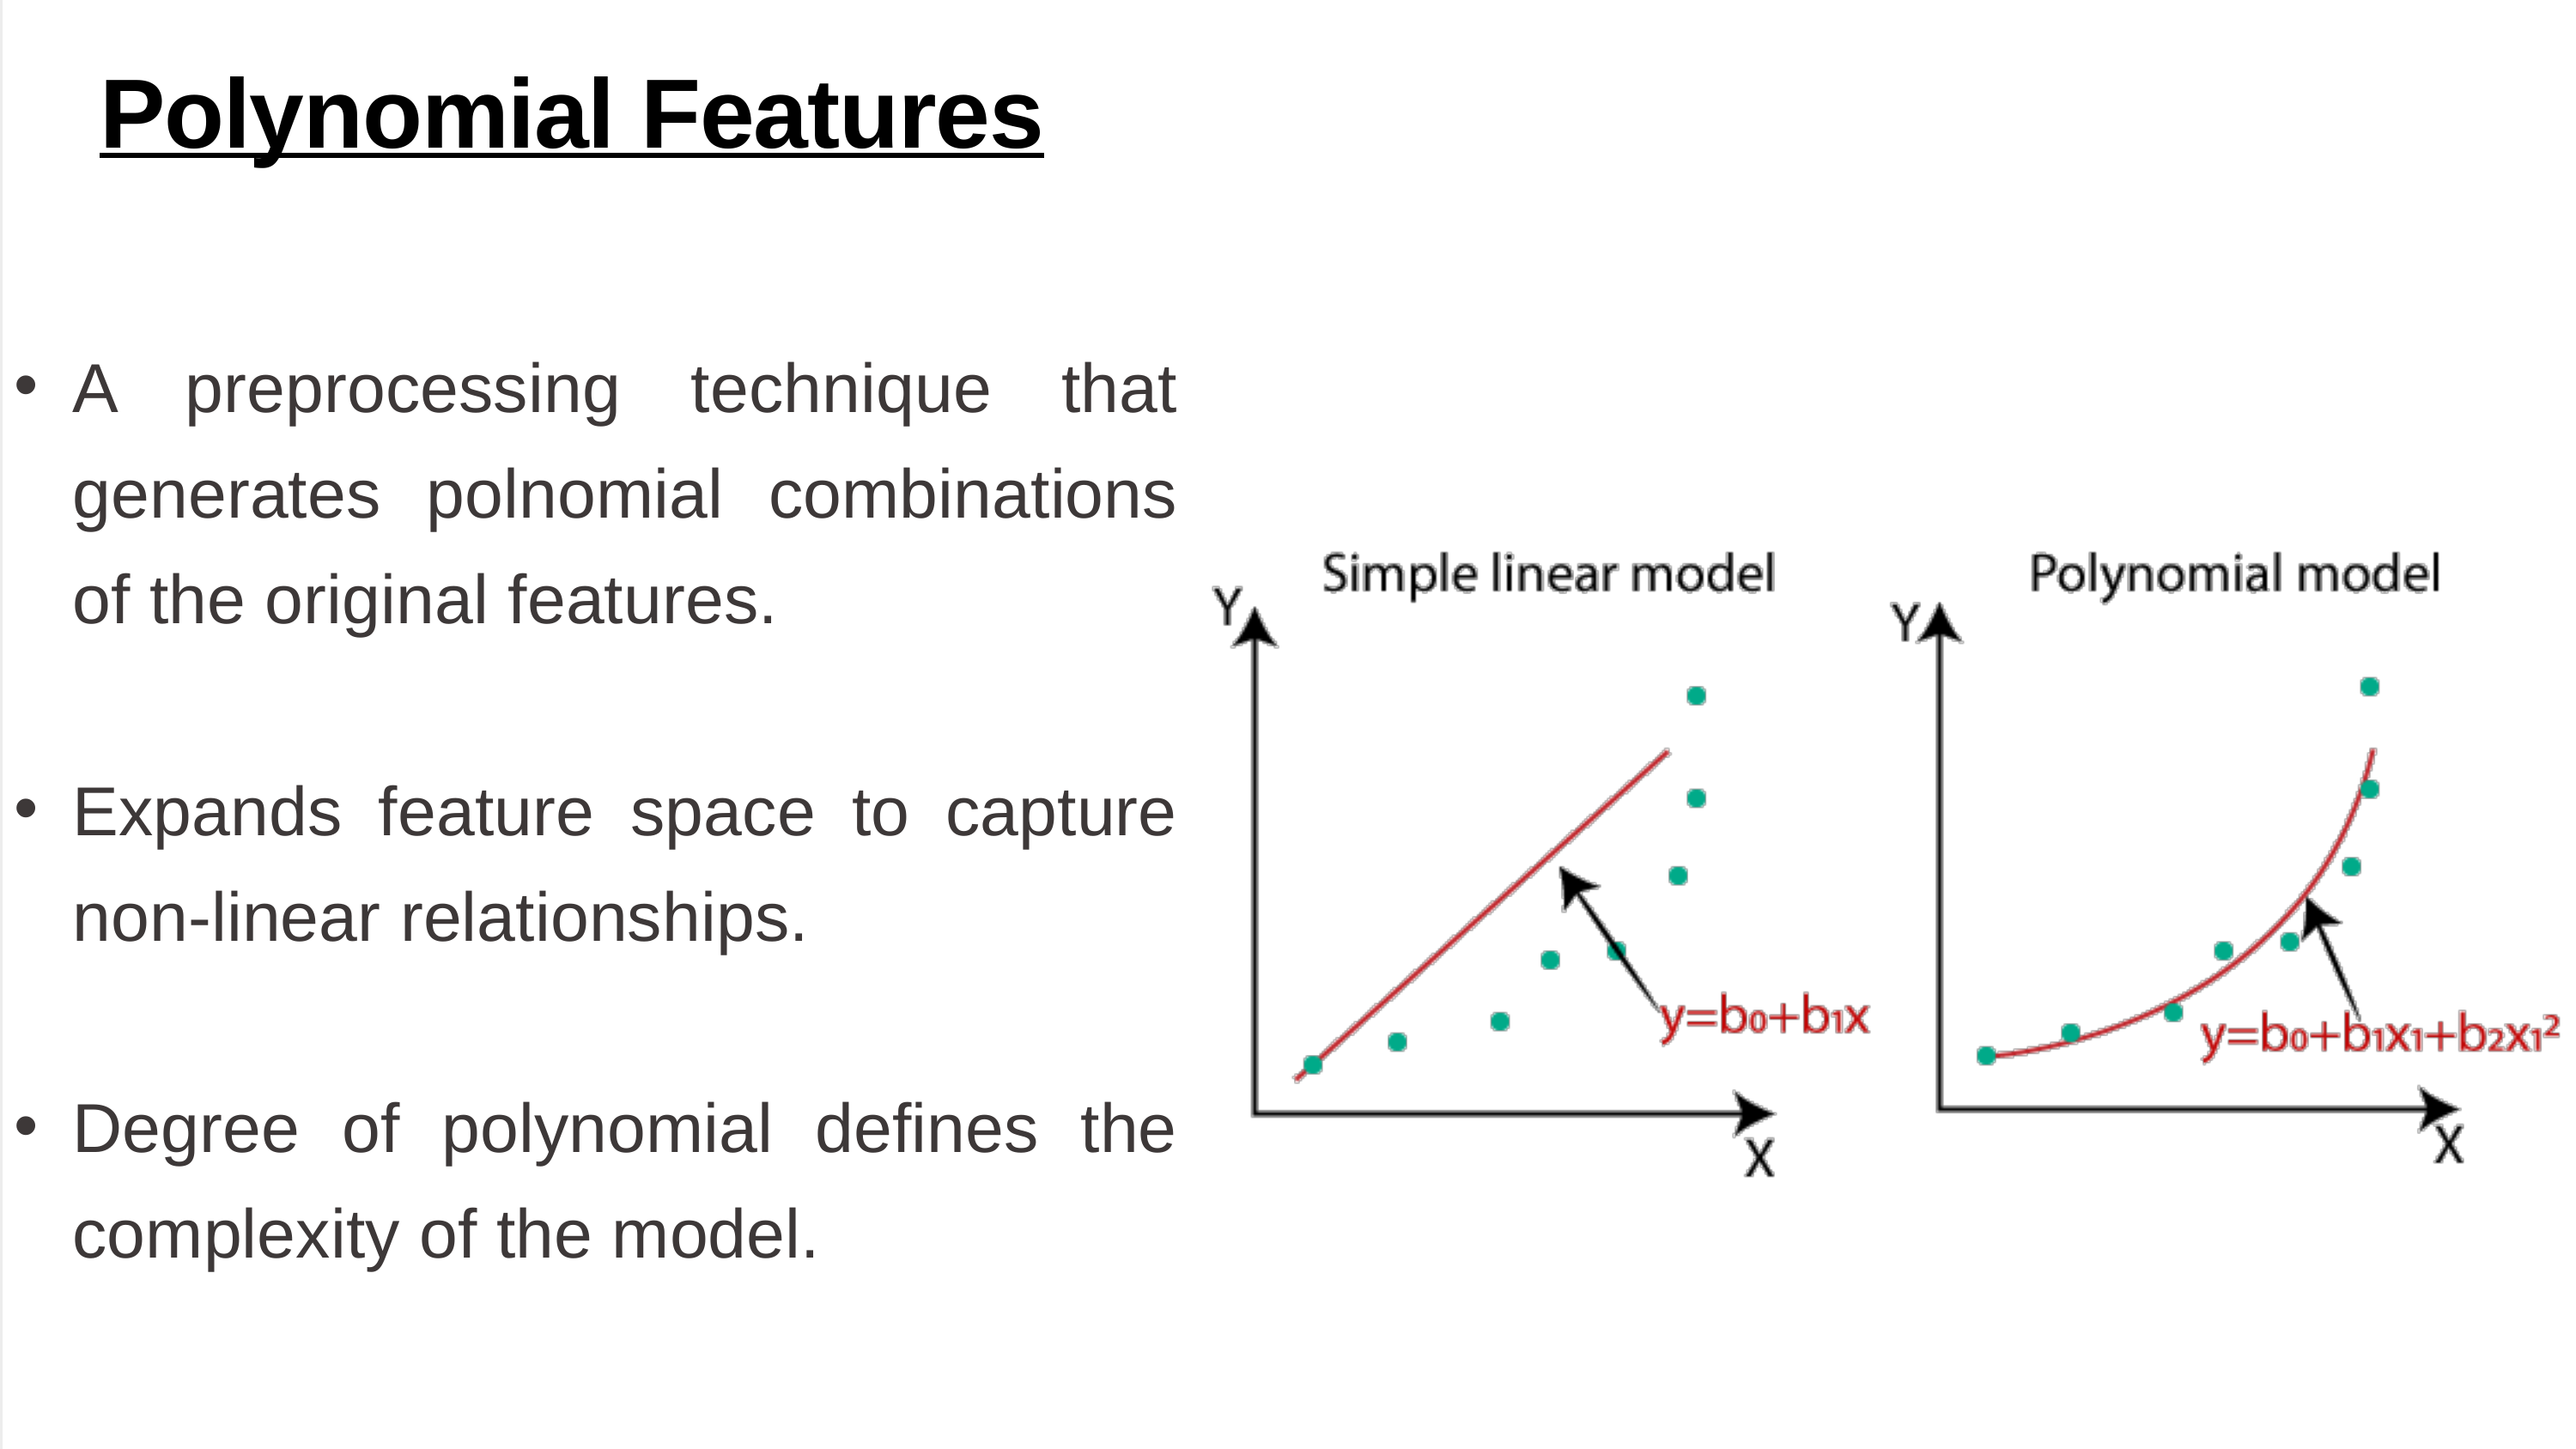

Polynomial Features
A preprocessing technique that generates polnomial combinations of the original features.

Expands feature space to capture non-linear relationships.

Degree of polynomial defines the complexity of the model.